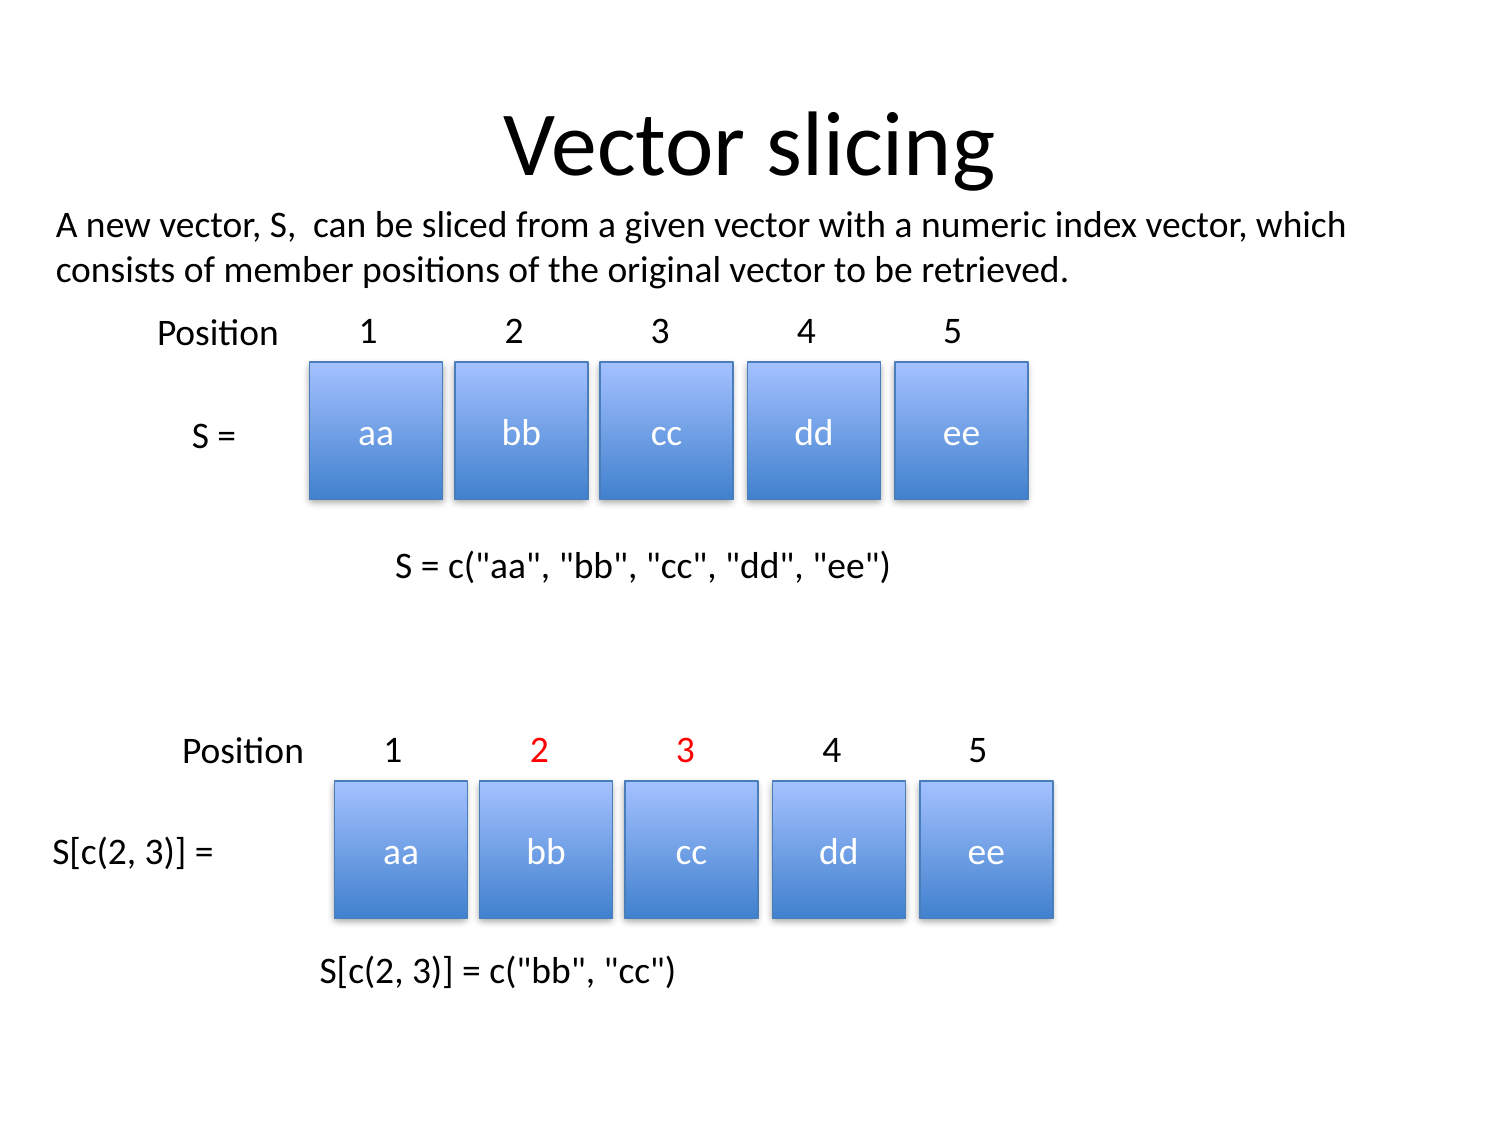

# Vector slicing
A new vector, S,  can be sliced from a given vector with a numeric index vector, which consists of member positions of the original vector to be retrieved.
    1               2               3               4               5
Position
aa
bb
cc
dd
ee
S =
S = c("aa", "bb", "cc", "dd", "ee")
    1               2               3               4               5
Position
aa
bb
cc
dd
ee
S[c(2, 3)] =
S[c(2, 3)] = c("bb", "cc")